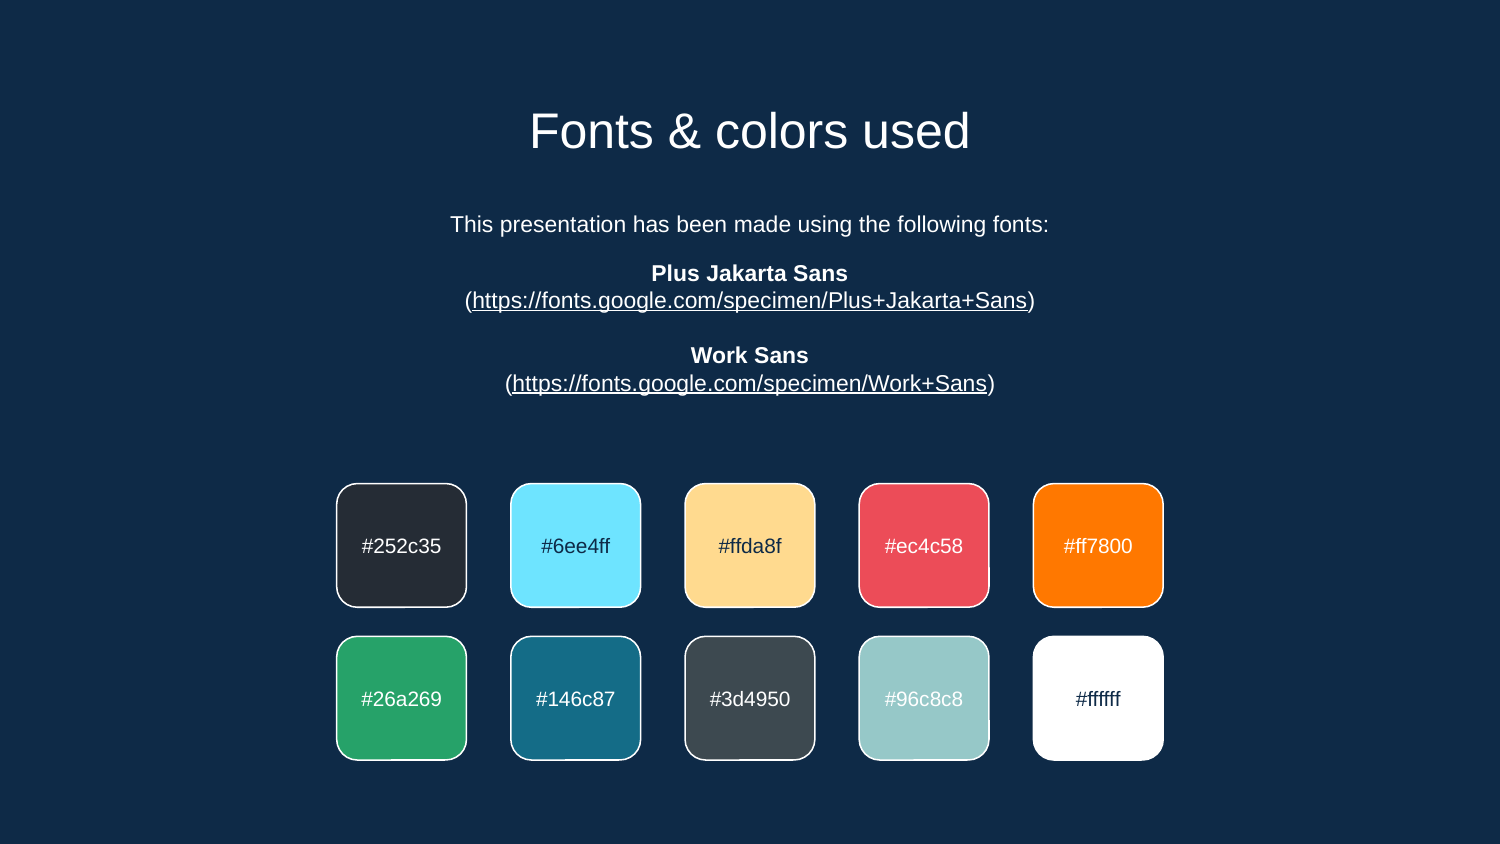

# Fonts & colors used
This presentation has been made using the following fonts:
Plus Jakarta Sans
(https://fonts.google.com/specimen/Plus+Jakarta+Sans)

Work Sans
(https://fonts.google.com/specimen/Work+Sans)

#252c35
#6ee4ff
#ffda8f
#ec4c58
#ff7800

#26a269
#146c87
#3d4950
#96c8c8
#ffffff